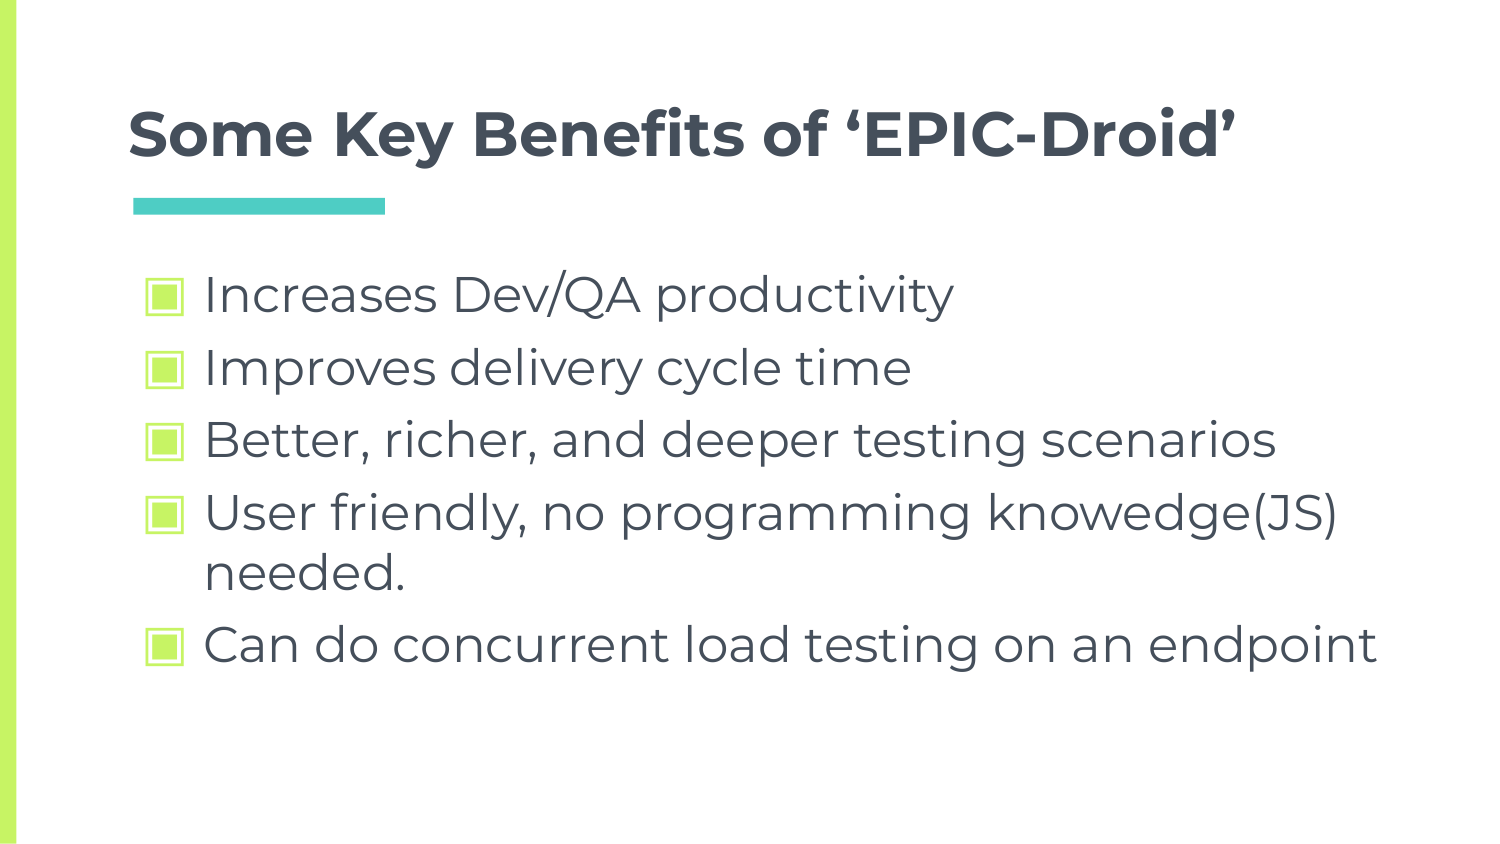

# Some Key Benefits of ‘EPIC-Droid’
Increases Dev/QA productivity
Improves delivery cycle time
Better, richer, and deeper testing scenarios
User friendly, no programming knowedge(JS) needed.
Can do concurrent load testing on an endpoint

39